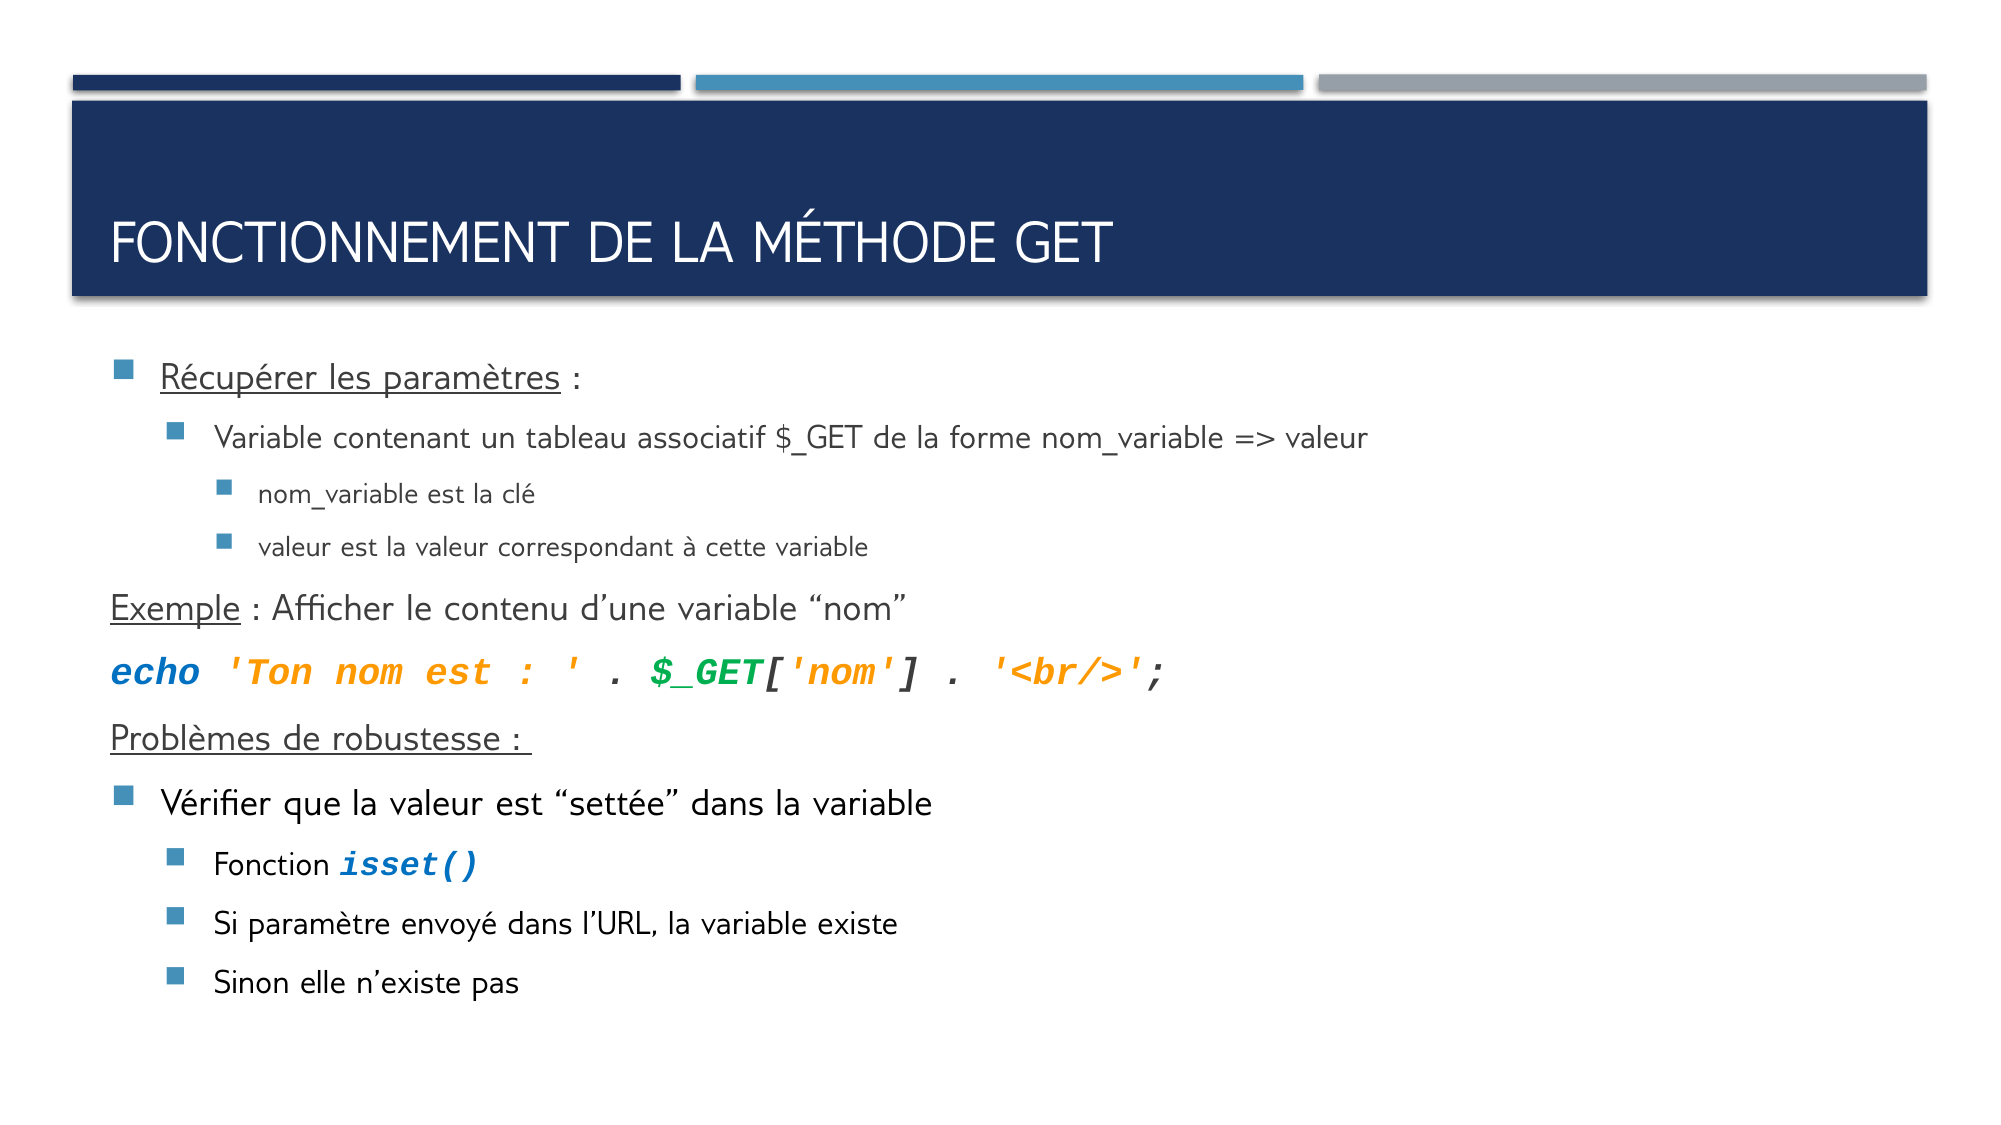

# Fonctionnement de la méthode get
Récupérer les paramètres :
Variable contenant un tableau associatif $_GET de la forme nom_variable => valeur
nom_variable est la clé
valeur est la valeur correspondant à cette variable
Exemple : Afficher le contenu d’une variable “nom”
echo 'Ton nom est : ' . $_GET['nom'] . '<br/>';
Problèmes de robustesse :
Vérifier que la valeur est “settée” dans la variable
Fonction isset()
Si paramètre envoyé dans l’URL, la variable existe
Sinon elle n’existe pas